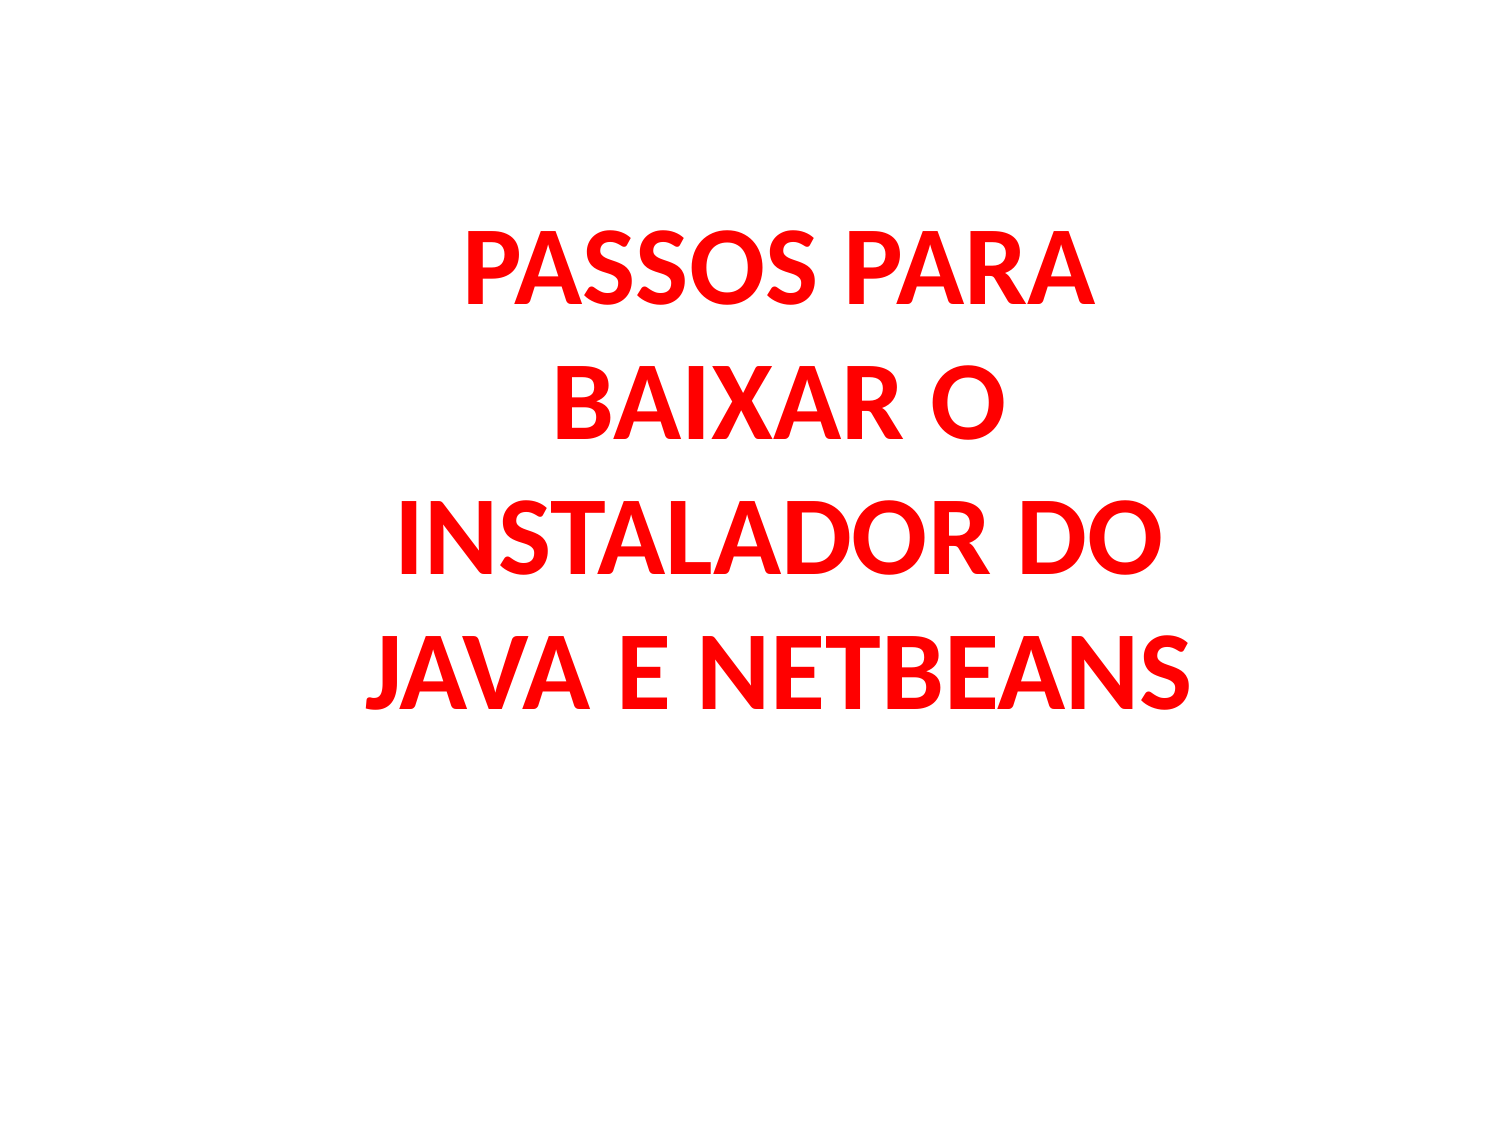

PASSOS PARA BAIXAR O INSTALADOR DO JAVA E NETBEANS